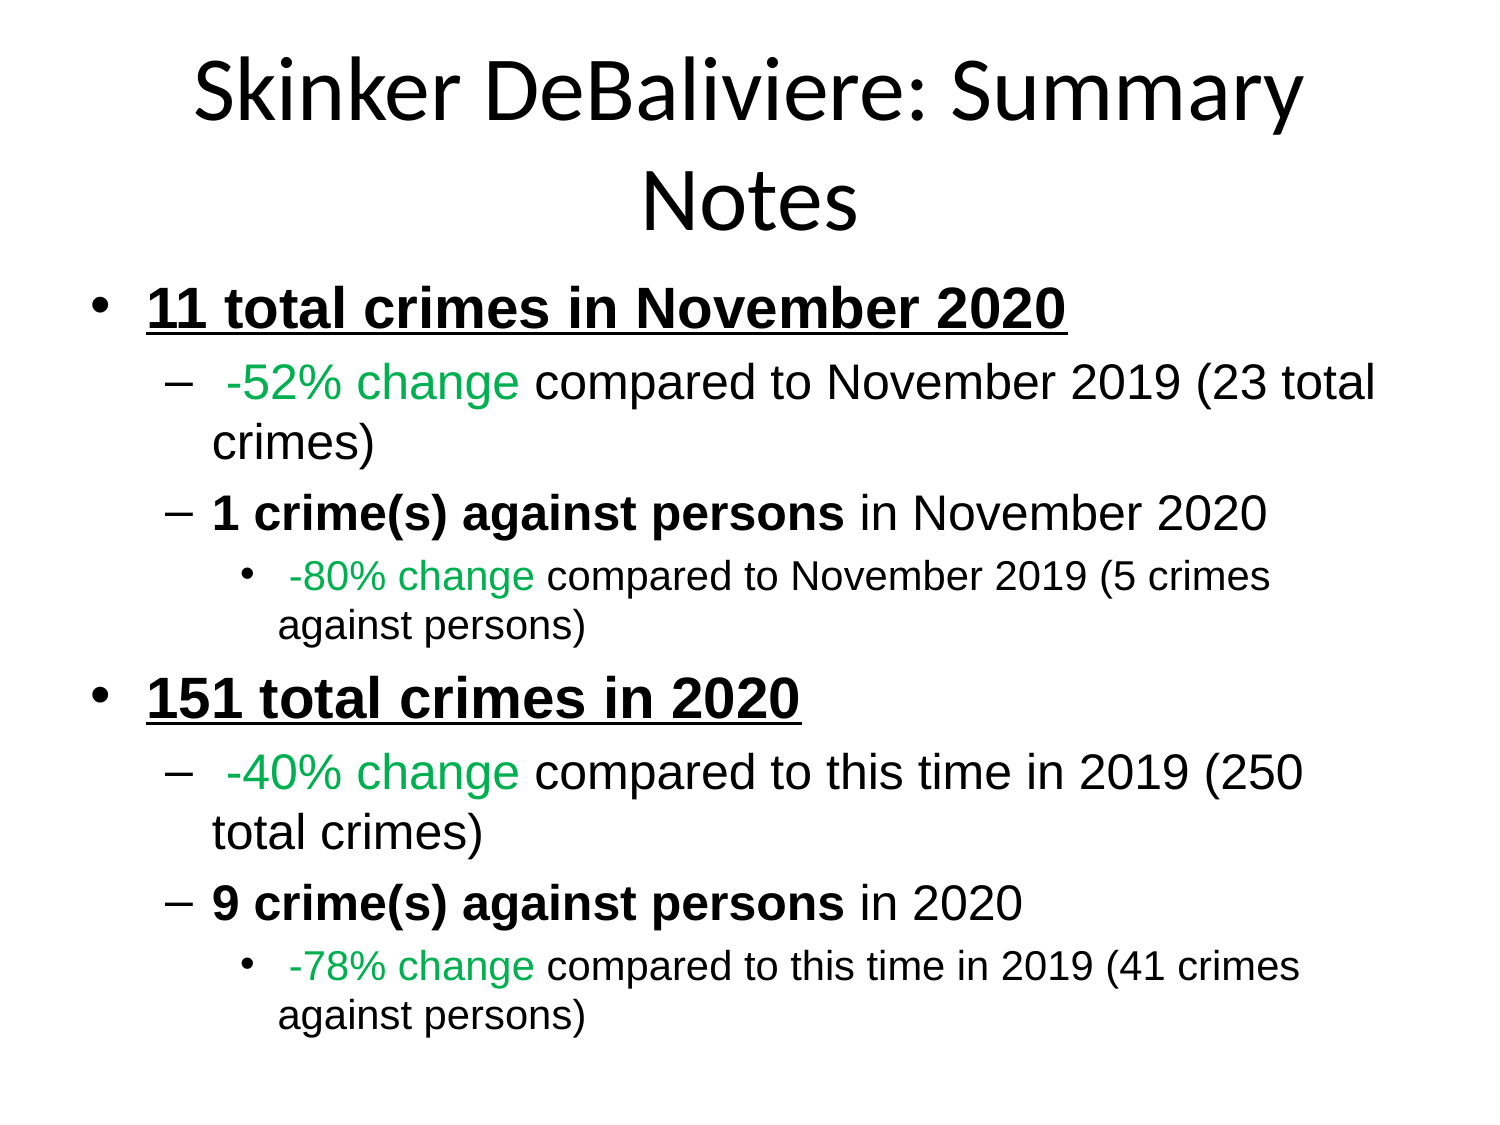

# Skinker DeBaliviere: Summary Notes
11 total crimes in November 2020
 -52% change compared to November 2019 (23 total crimes)
1 crime(s) against persons in November 2020
 -80% change compared to November 2019 (5 crimes against persons)
151 total crimes in 2020
 -40% change compared to this time in 2019 (250 total crimes)
9 crime(s) against persons in 2020
 -78% change compared to this time in 2019 (41 crimes against persons)